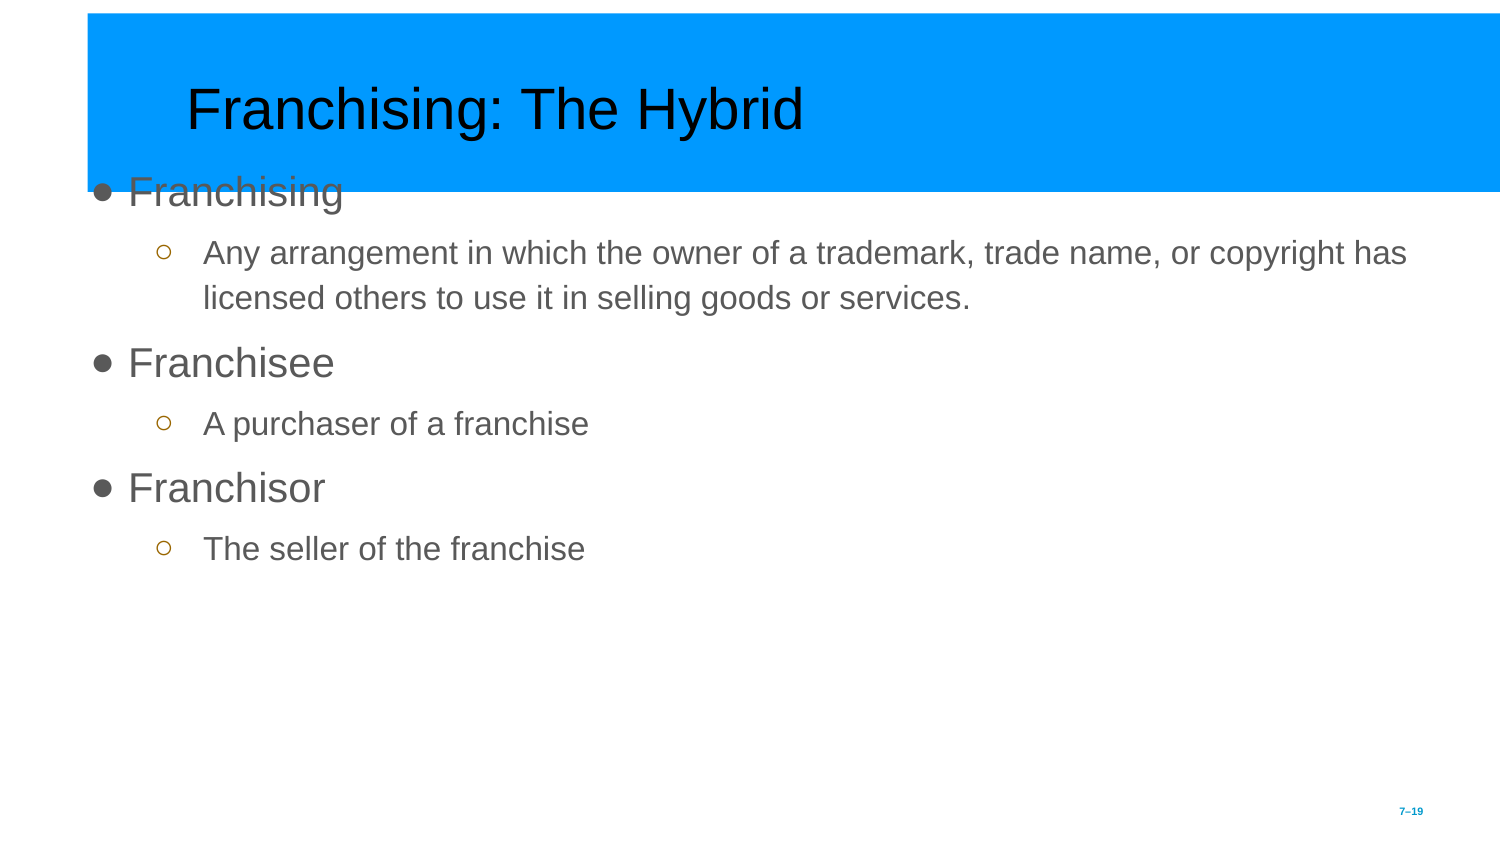

# Franchising: The Hybrid
Franchising
Any arrangement in which the owner of a trademark, trade name, or copyright has licensed others to use it in selling goods or services.
Franchisee
A purchaser of a franchise
Franchisor
The seller of the franchise
7–19